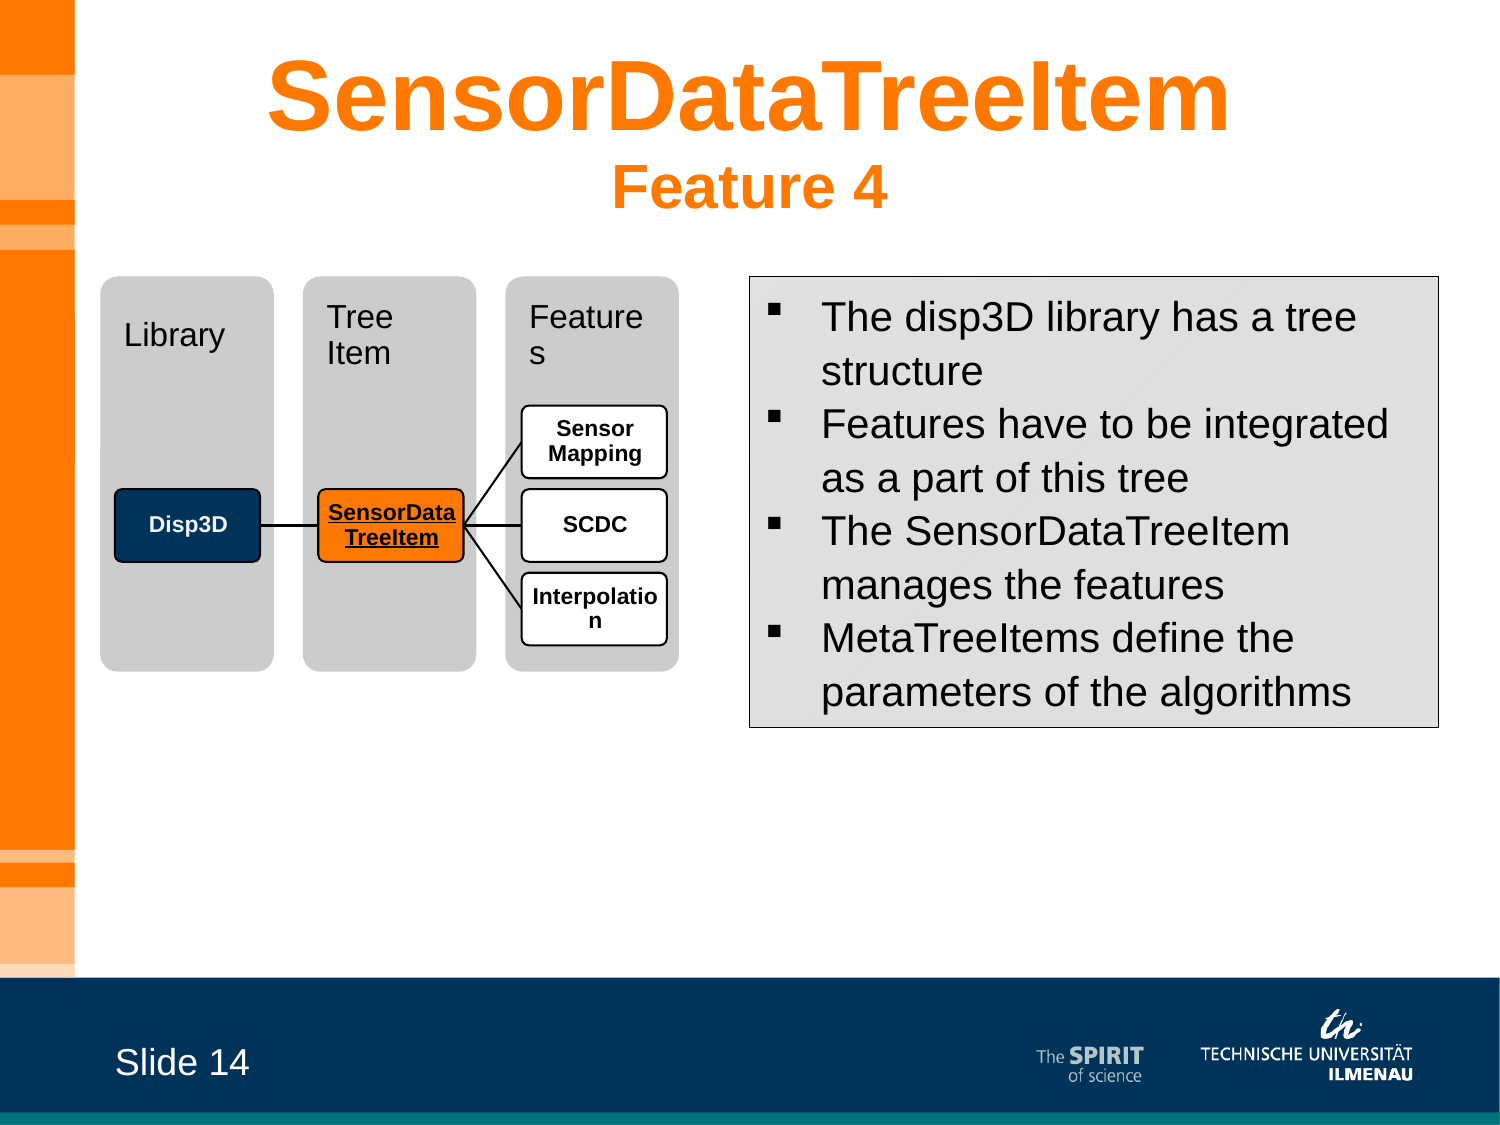

SensorDataTreeItem
Feature 4
Features
Tree Item
Library
Disp3D

SensorDataTreeItem

Sensor Mapping

SCDC

Interpolation
The disp3D library has a tree structure
Features have to be integrated as a part of this tree
The SensorDataTreeItem manages the features
MetaTreeItems define the parameters of the algorithms

Slide 14